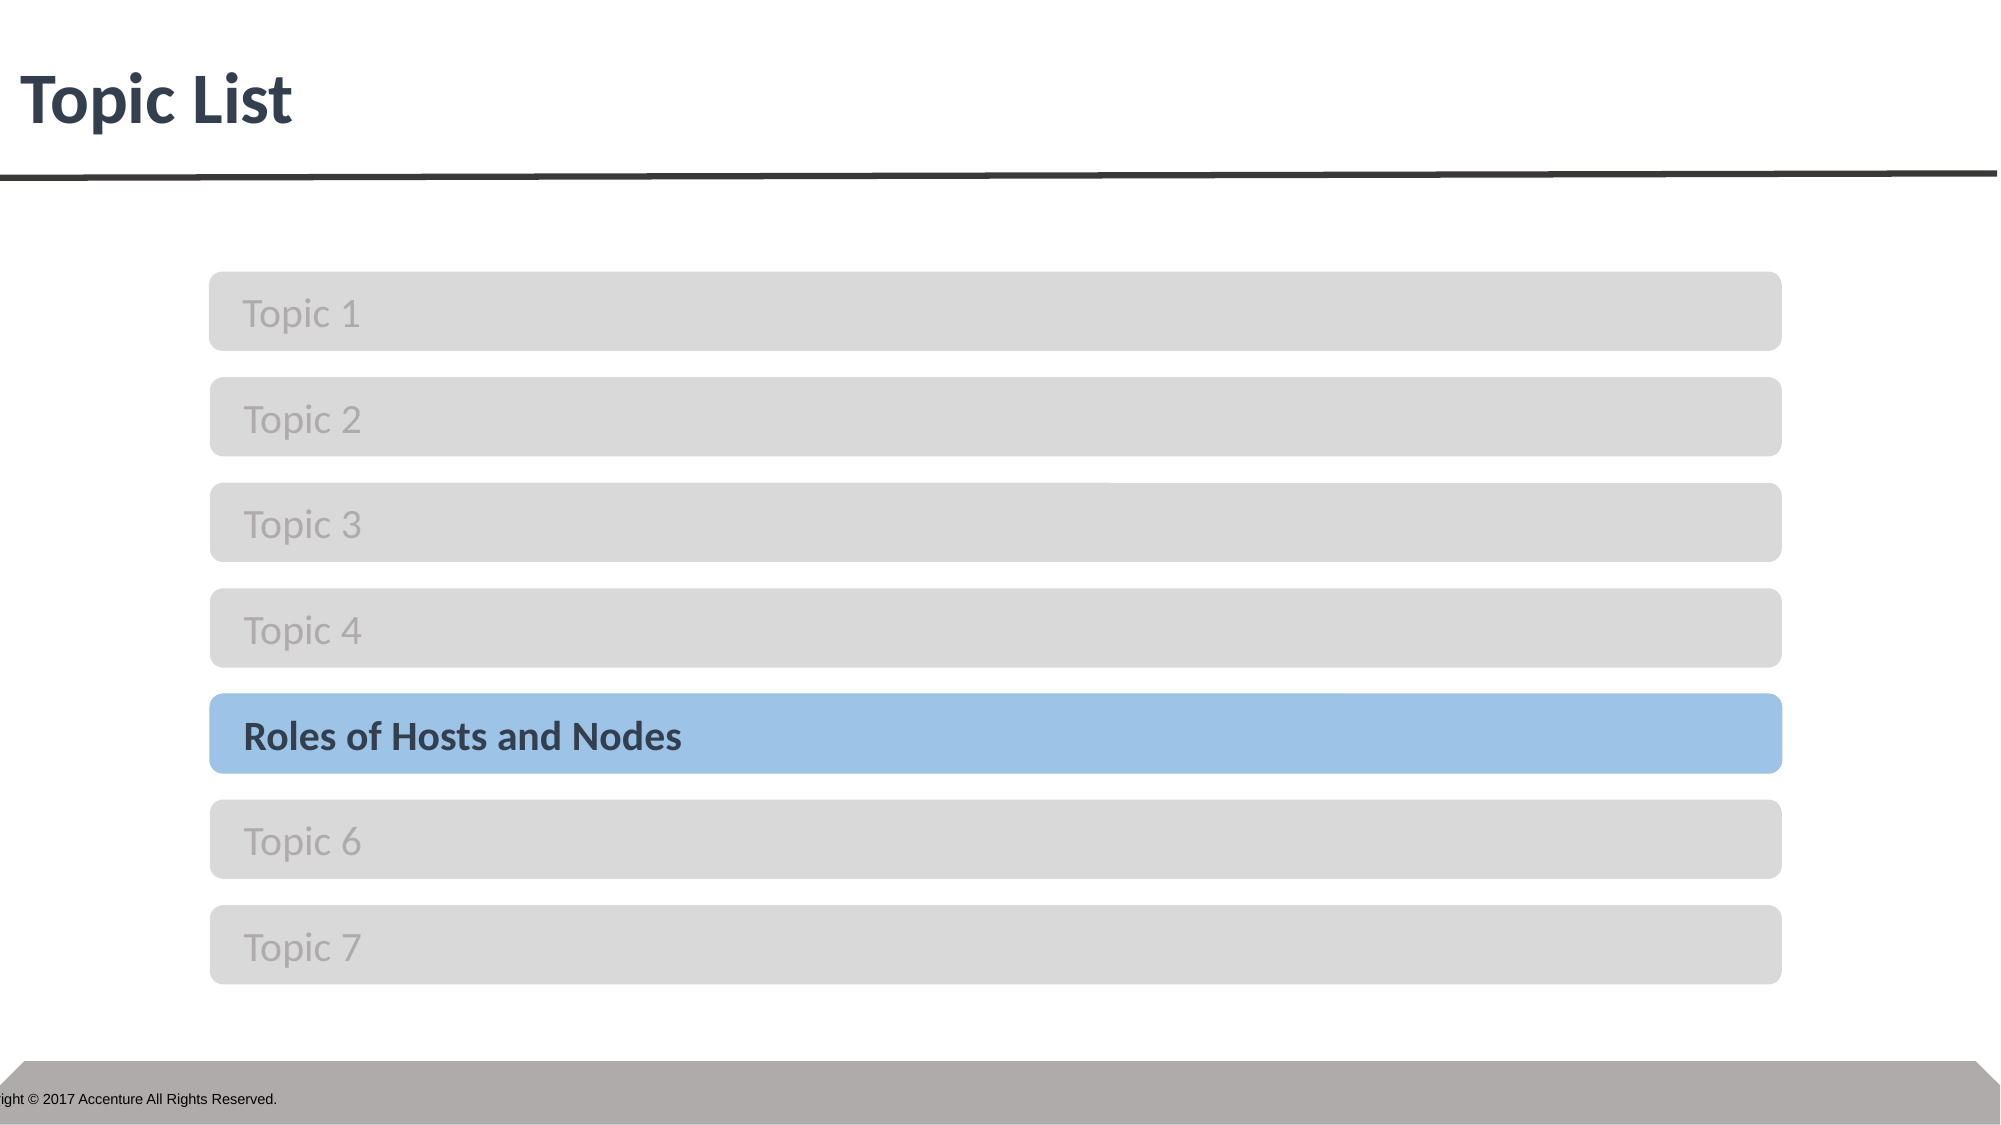

# Topic List
Topic 1
Topic 2
Topic 3
Topic 4
Roles of Hosts and Nodes
Topic 6
Topic 7